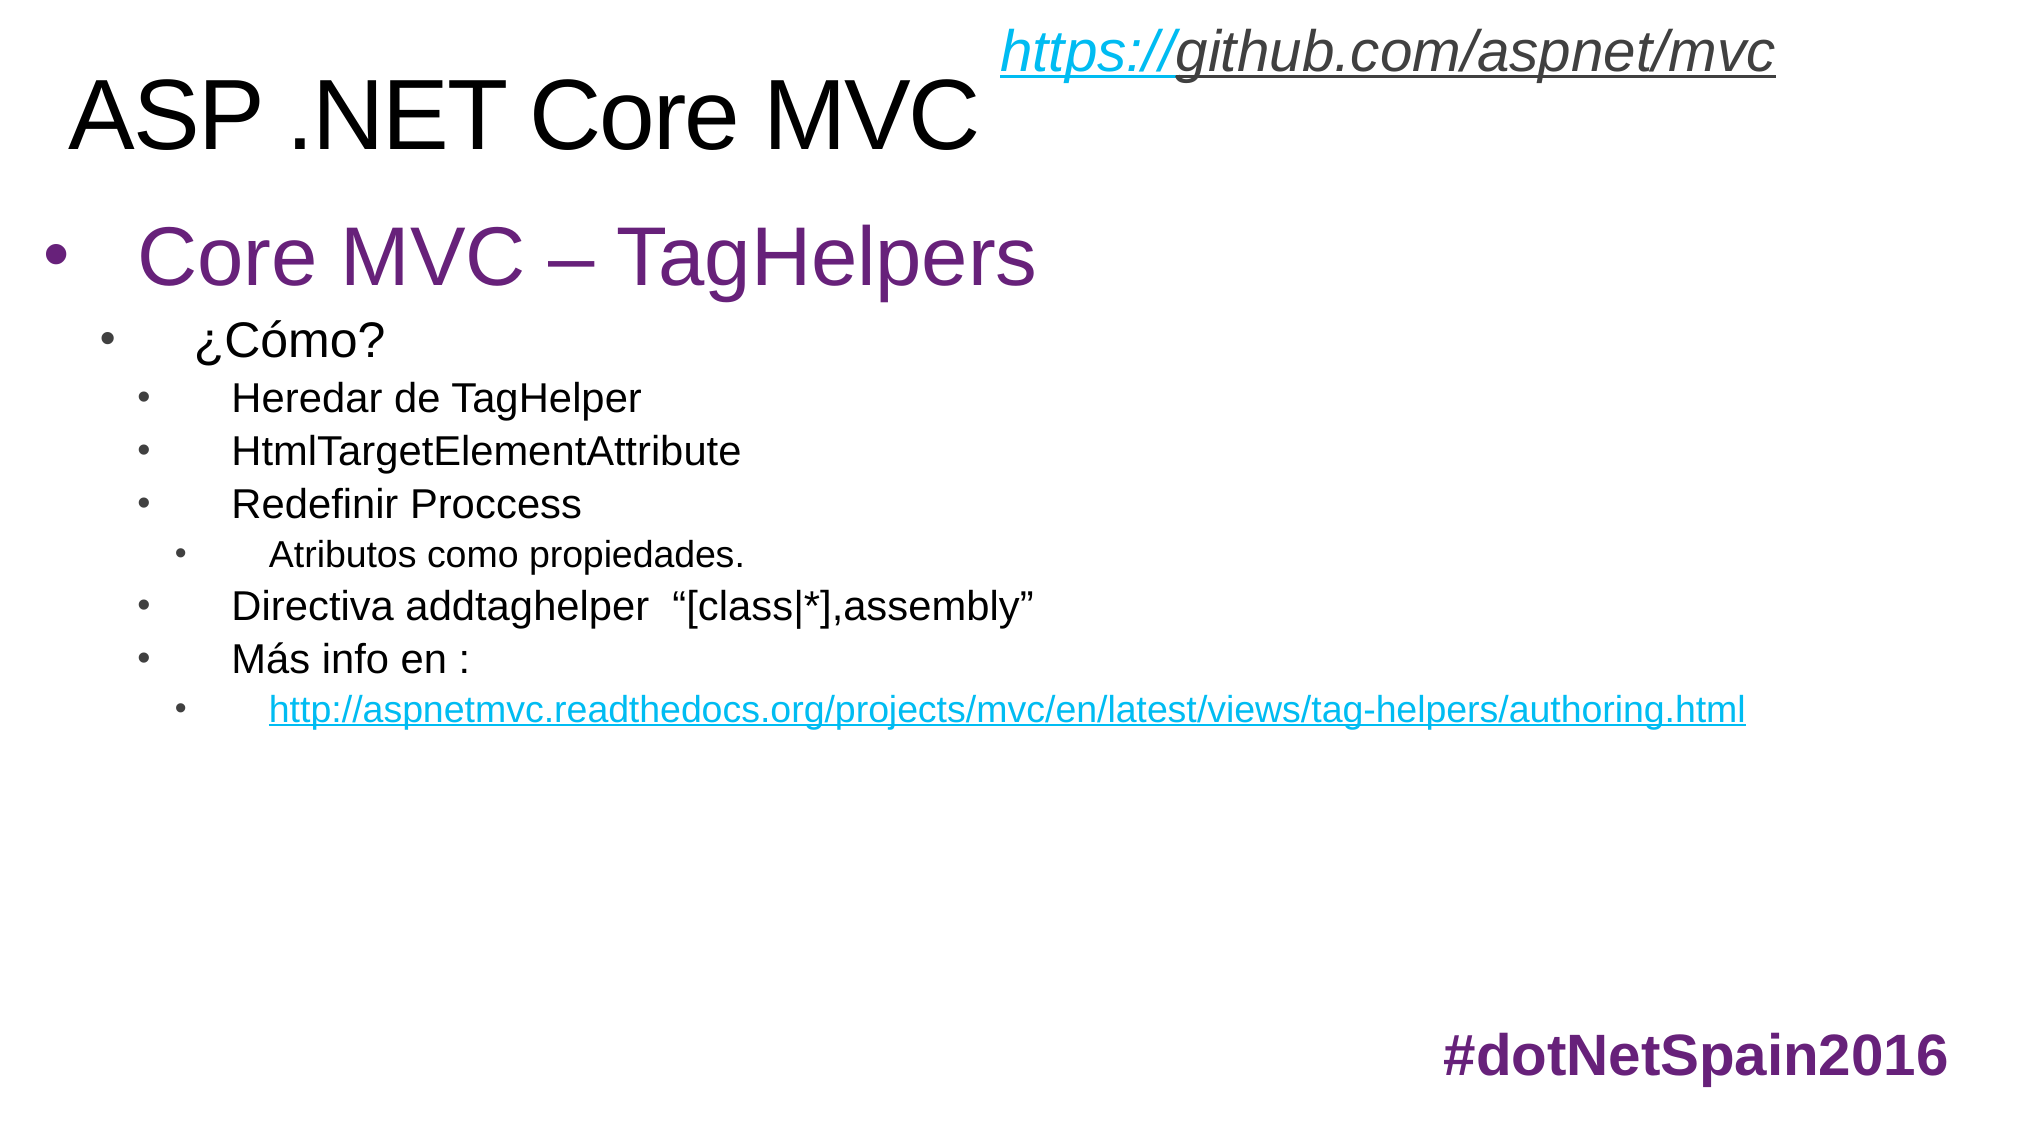

https://github.com/aspnet/mvc
# ASP .NET Core MVC
Core MVC – TagHelpers
¿Cómo?
Heredar de TagHelper
HtmlTargetElementAttribute
Redefinir Proccess
Atributos como propiedades.
Directiva addtaghelper  “[class|*],assembly”
Más info en :
http://aspnetmvc.readthedocs.org/projects/mvc/en/latest/views/tag-helpers/authoring.html